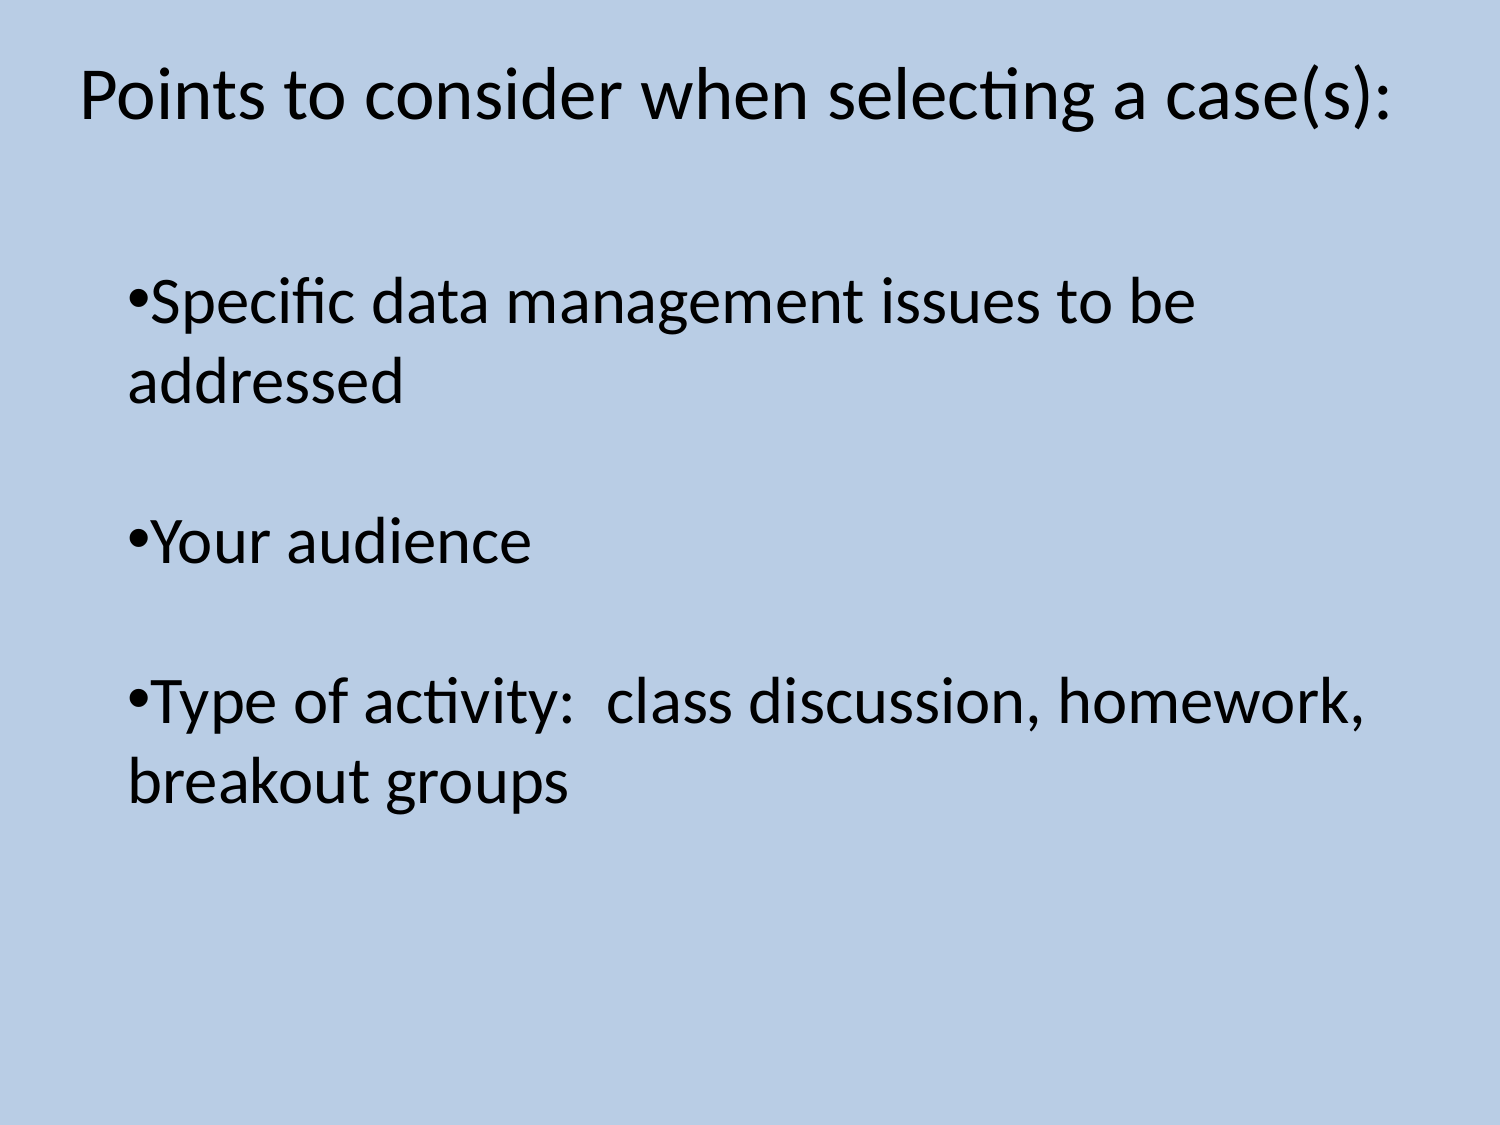

Points to consider when selecting a case(s):

Specific data management issues to be   addressed

Your audience

Type of activity:  class discussion, homework, breakout groups